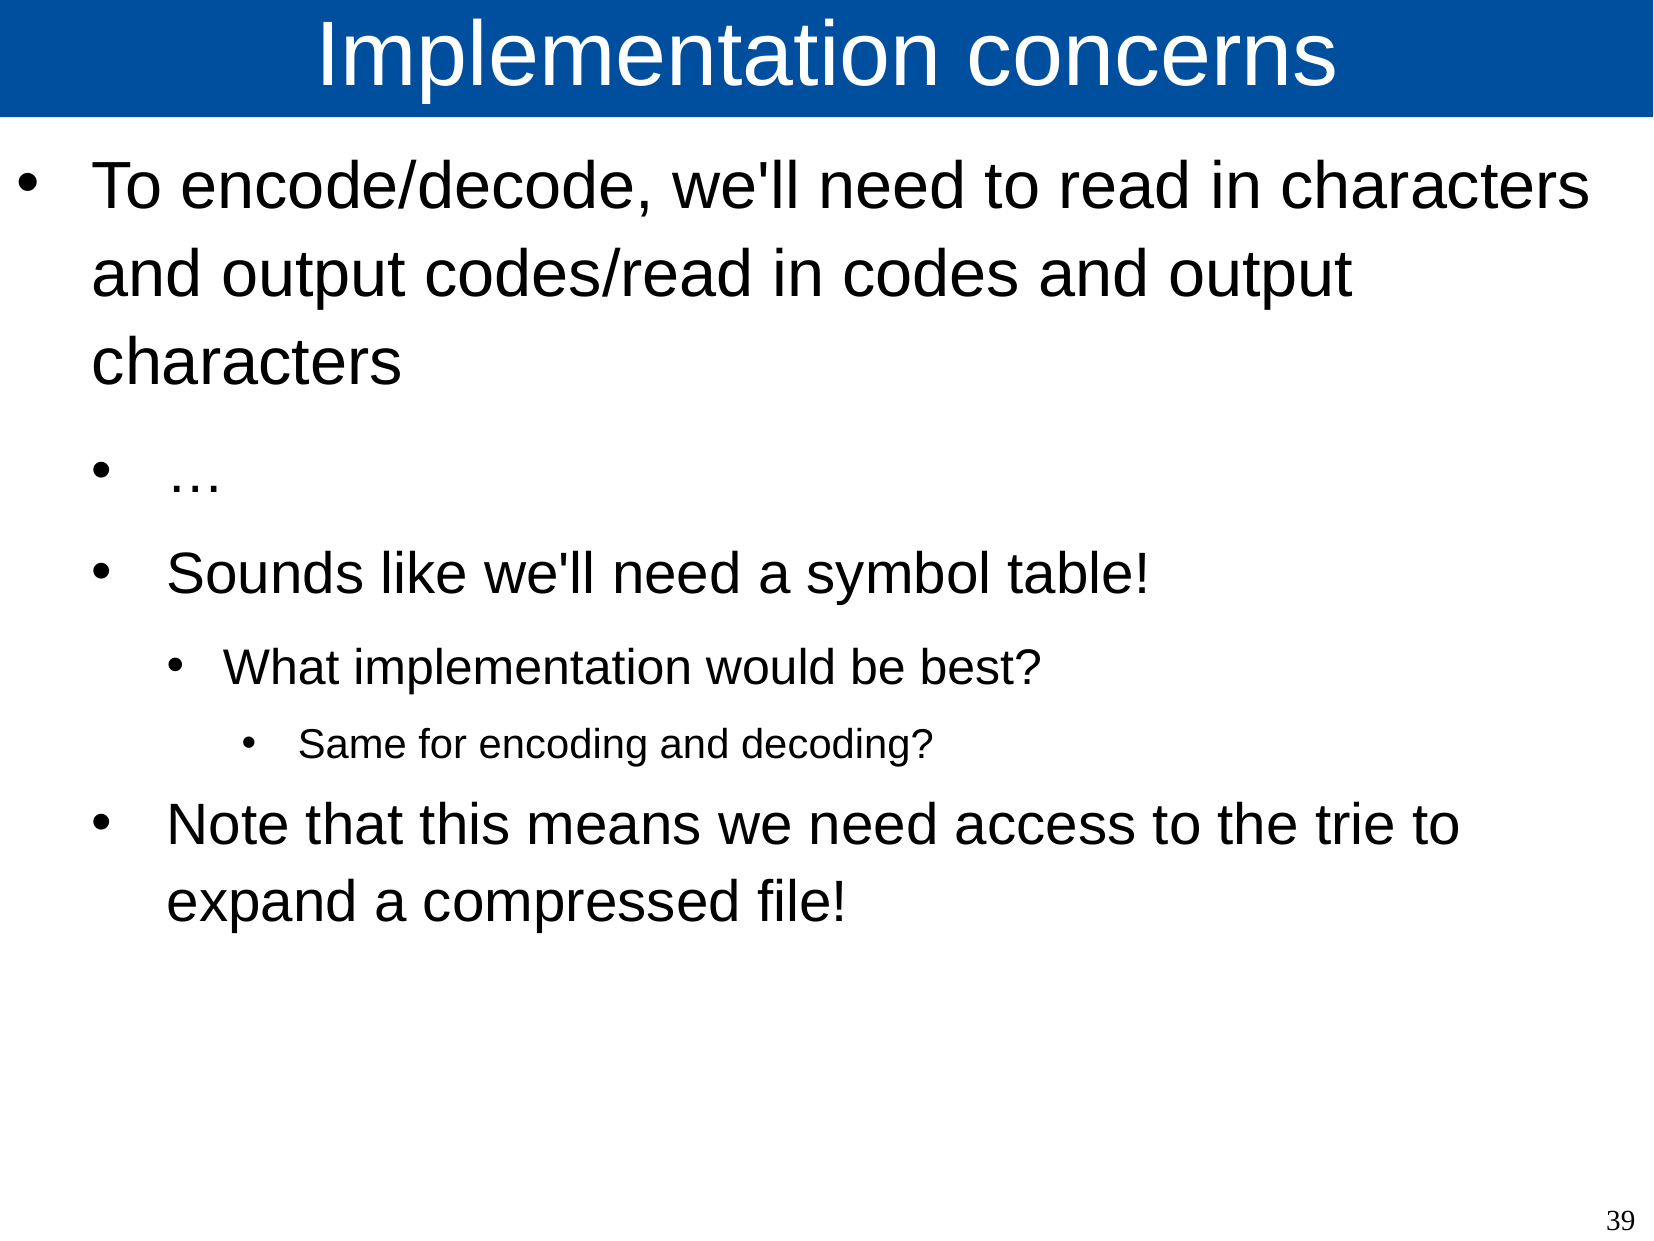

# Implementation concerns
To encode/decode, we'll need to read in characters and output codes/read in codes and output characters
…
Sounds like we'll need a symbol table!
What implementation would be best?
Same for encoding and decoding?
Note that this means we need access to the trie to expand a compressed file!
39